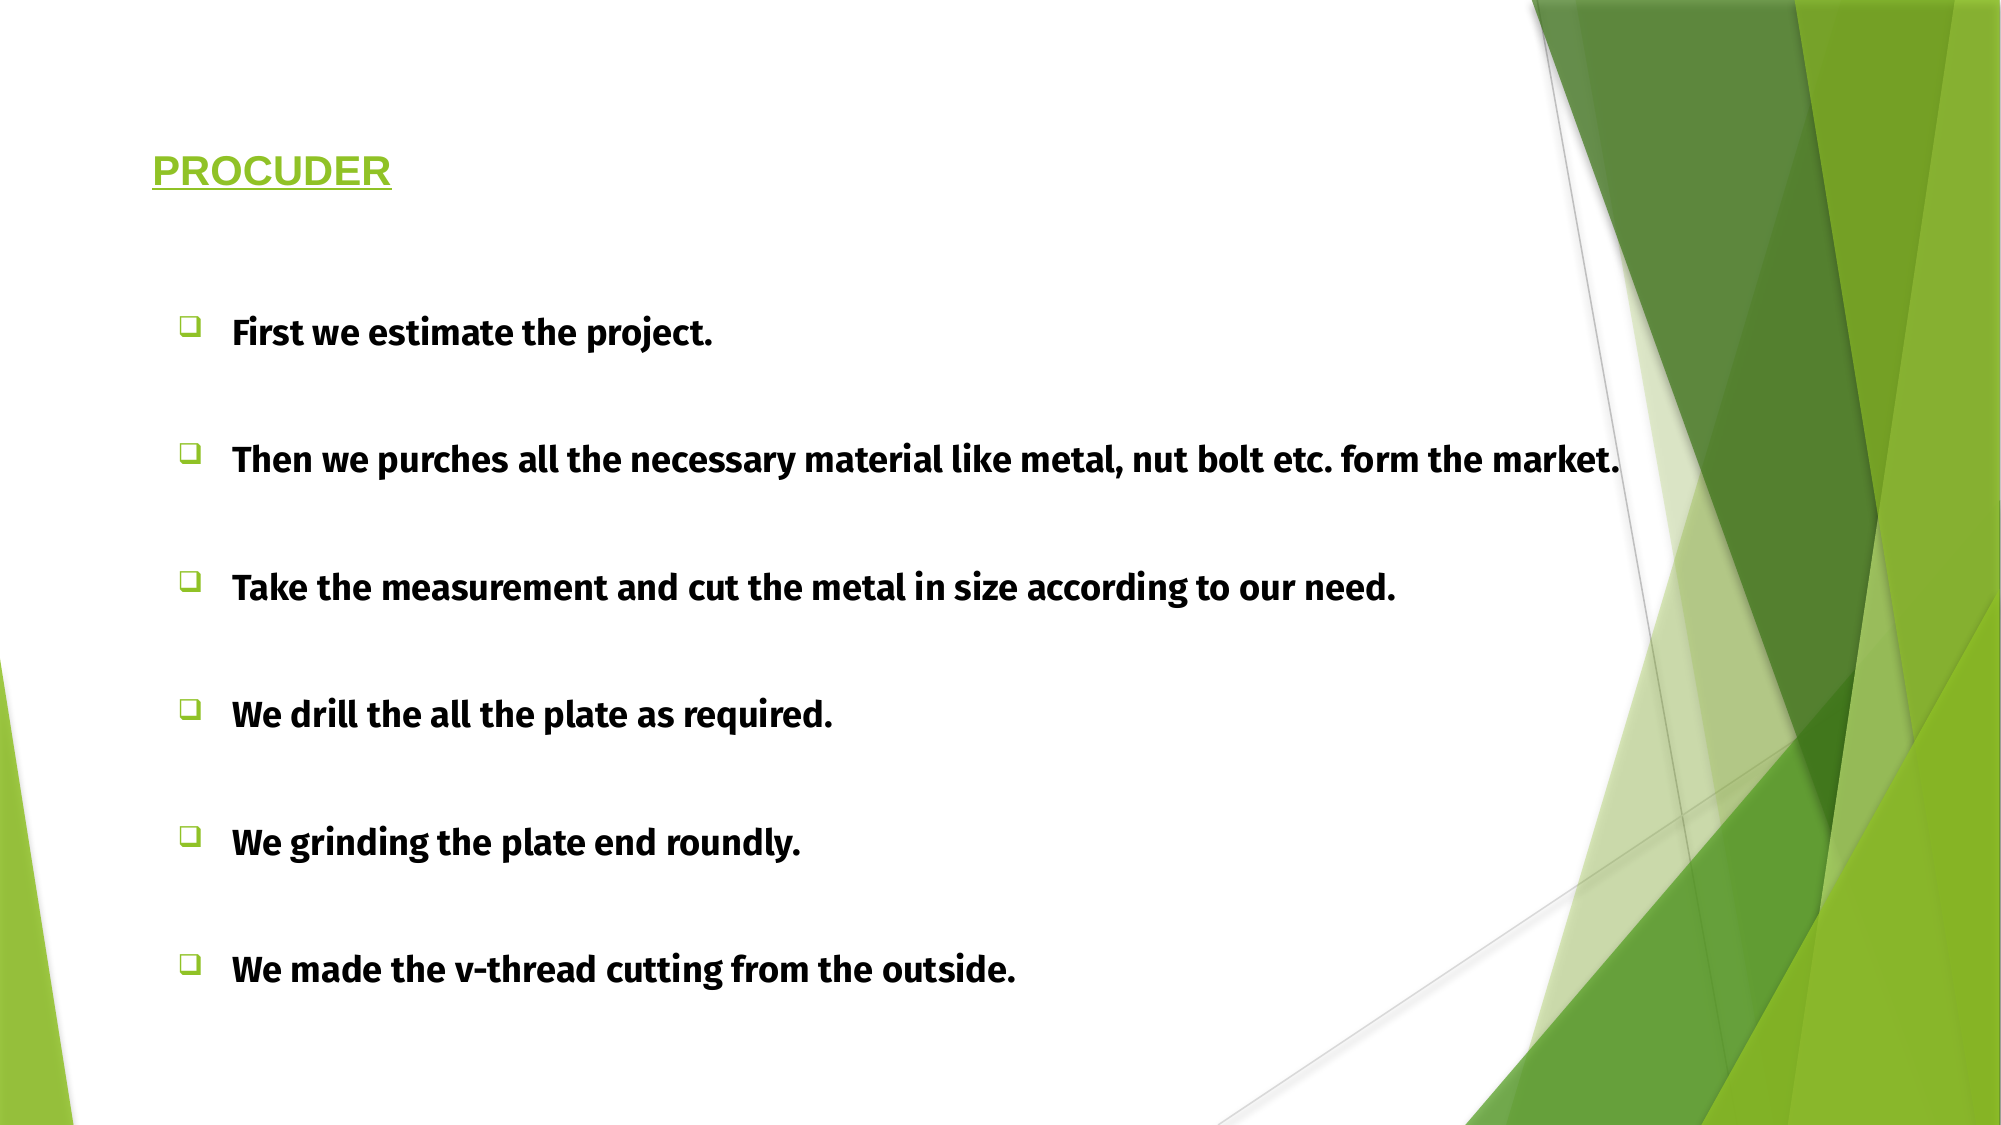

# PROCUDER

First we estimate the project.

Then we purches all the necessary material like metal, nut bolt etc. form the market.

Take the measurement and cut the metal in size according to our need.

We drill the all the plate as required.

We grinding the plate end roundly.

We made the v-thread cutting from the outside.